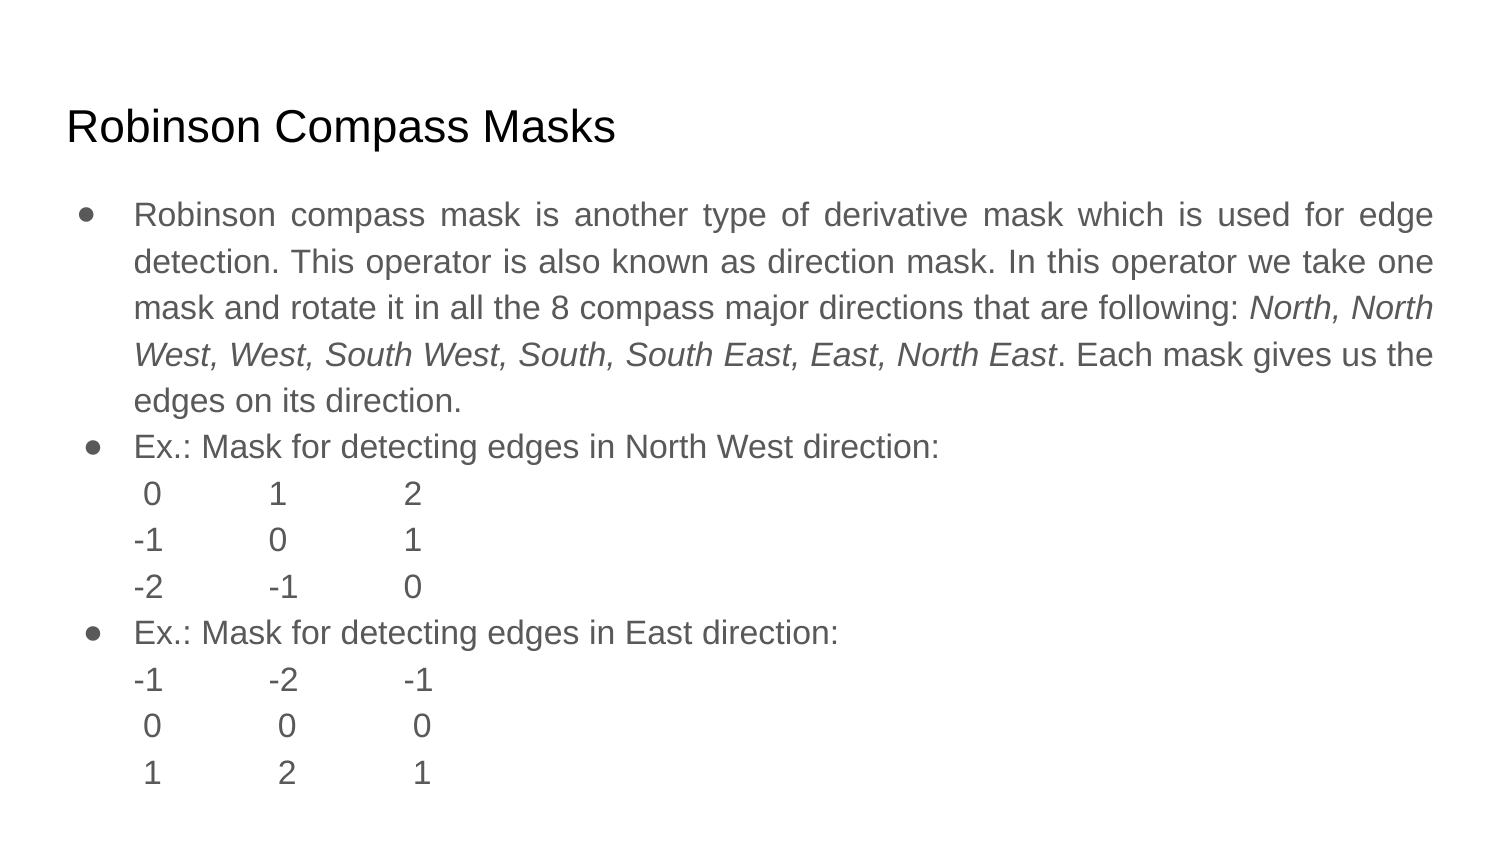

# Robinson Compass Masks

Robinson compass mask is another type of derivative mask which is used for edge detection. This operator is also known as direction mask. In this operator we take one mask and rotate it in all the 8 compass major directions that are following: North, North West, West, South West, South, South East, East, North East. Each mask gives us the edges on its direction.
Ex.: Mask for detecting edges in North West direction:
 0	1	2
-1	0	1
-2	-1	0
Ex.: Mask for detecting edges in East direction:
-1	-2	-1
 0	 0	 0
 1	 2	 1